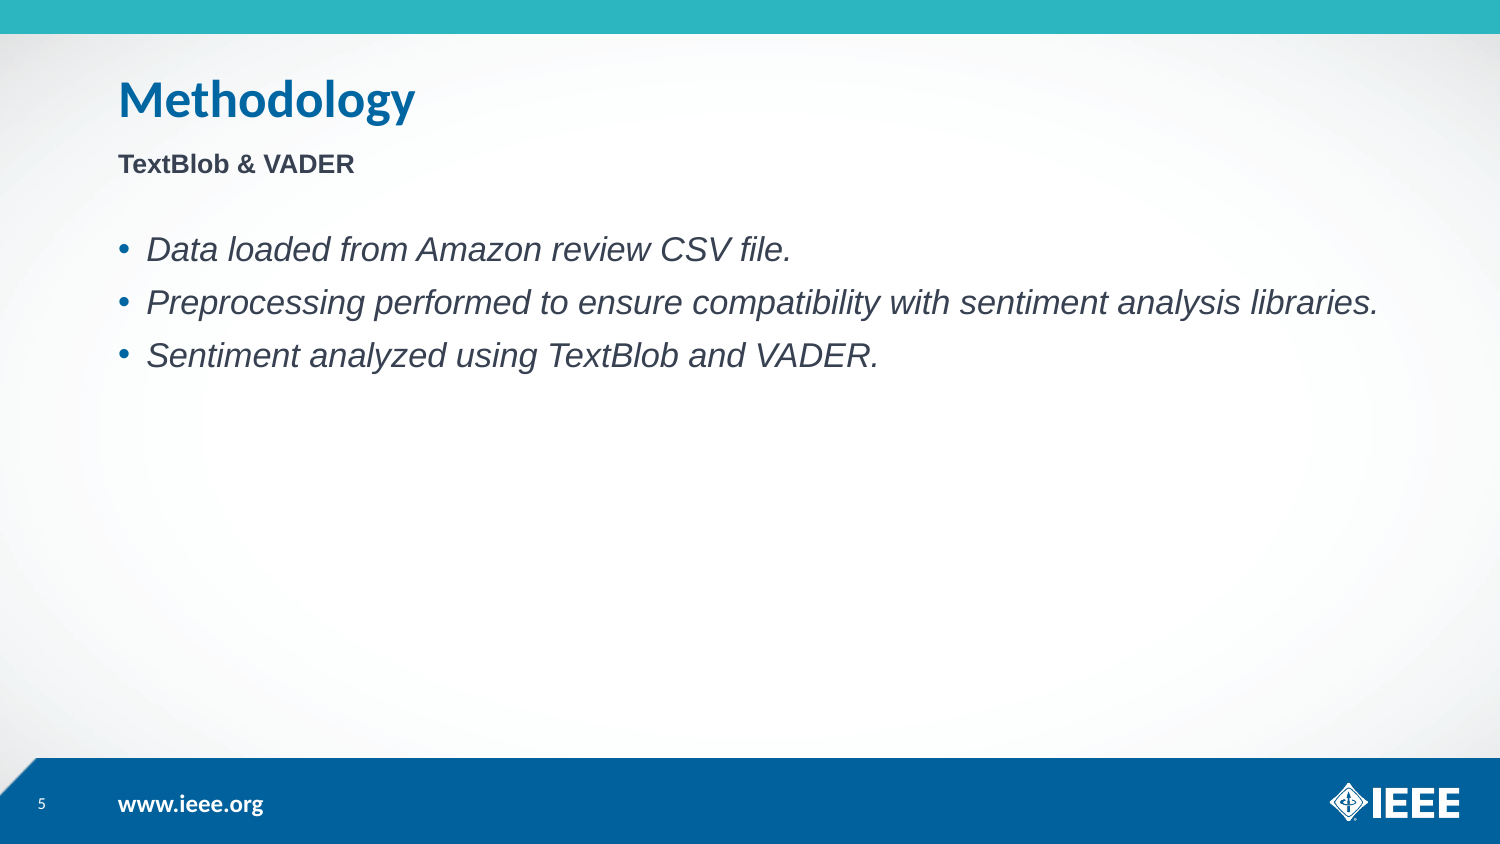

# Methodology
TextBlob & VADER
Data loaded from Amazon review CSV file.
Preprocessing performed to ensure compatibility with sentiment analysis libraries.
Sentiment analyzed using TextBlob and VADER.
5